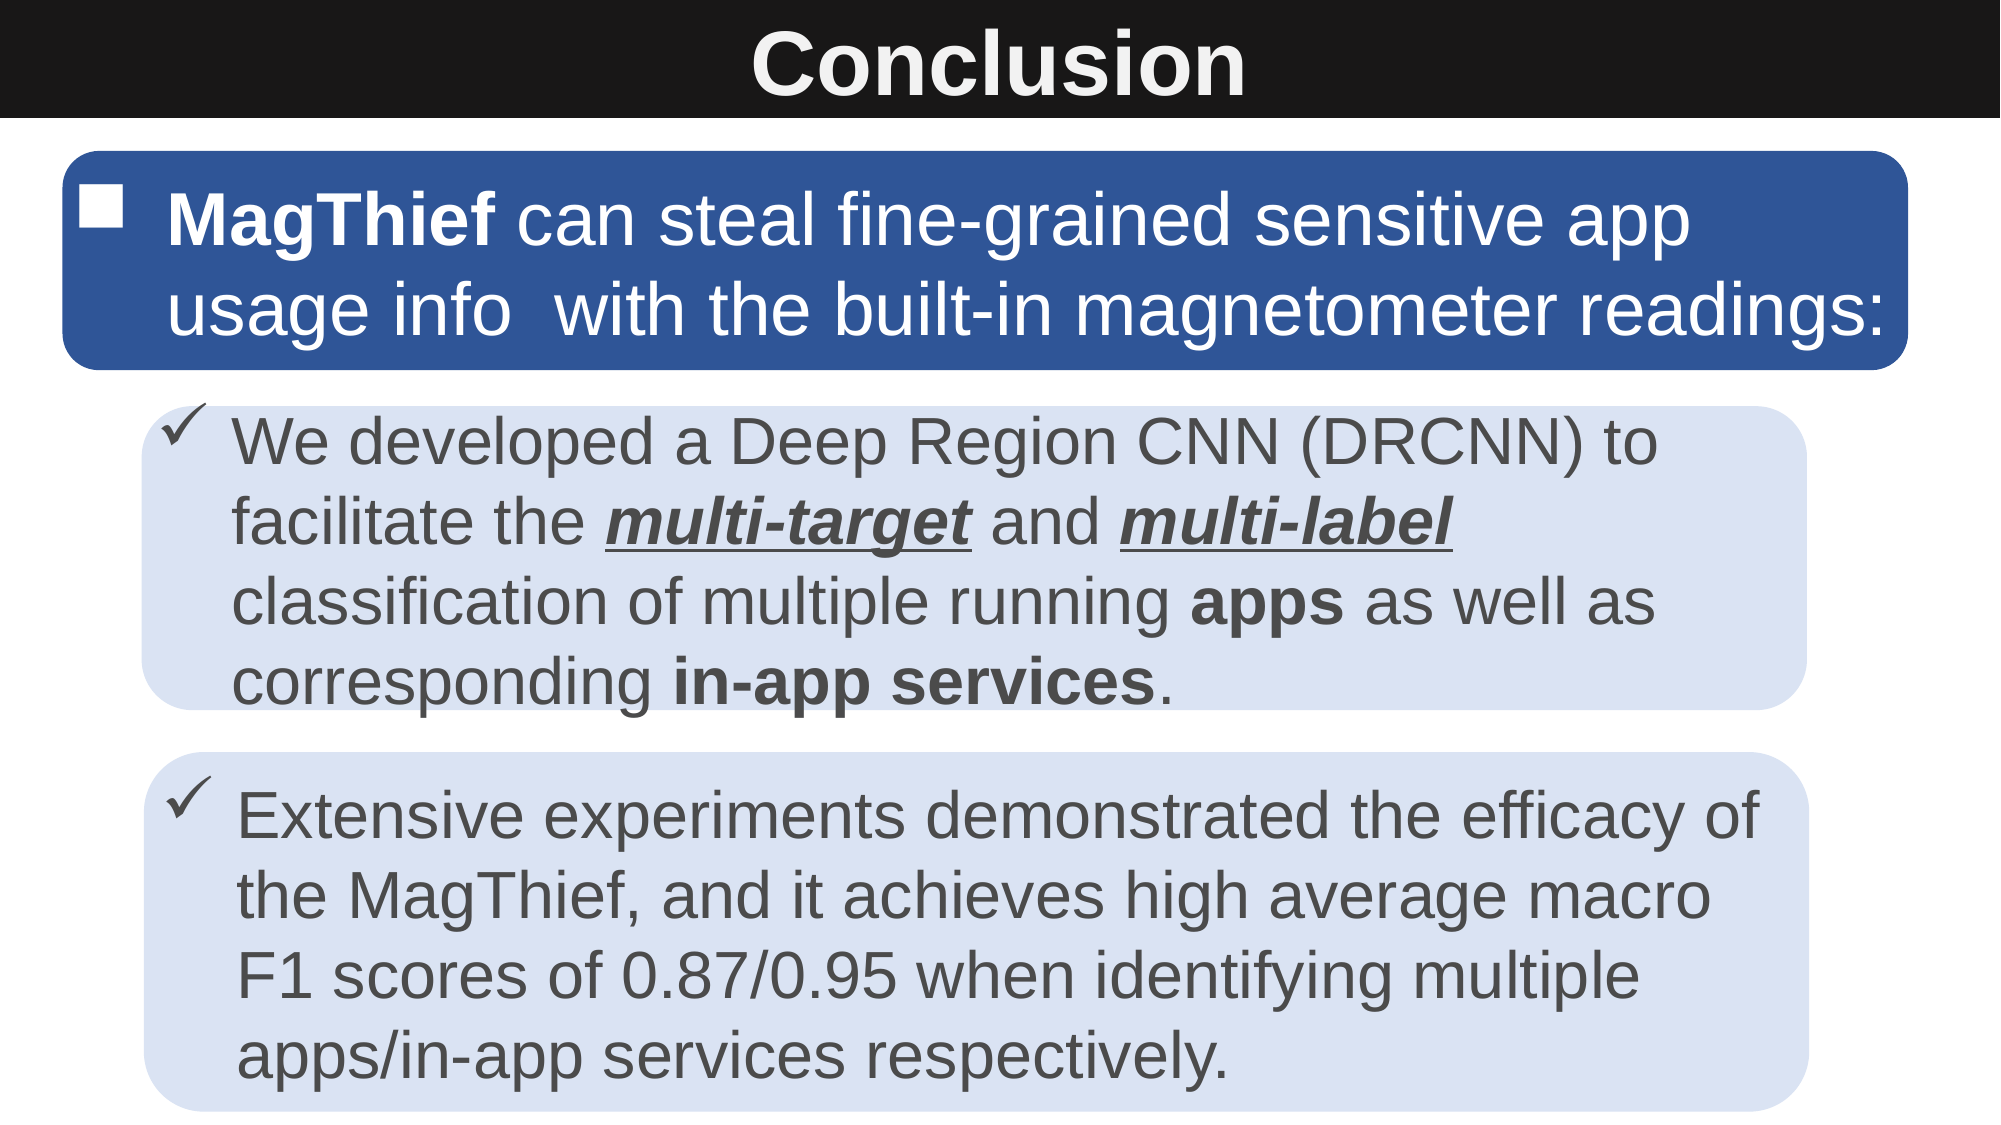

Conclusion
MagThief can steal fine-grained sensitive app usage info  with the built-in magnetometer readings:
We developed a Deep Region CNN (DRCNN) to facilitate the multi-target and multi-label classification of multiple running apps as well as corresponding in-app services.
Extensive experiments demonstrated the efficacy of the MagThief, and it achieves high average macro F1 scores of 0.87/0.95 when identifying multiple apps/in-app services respectively.